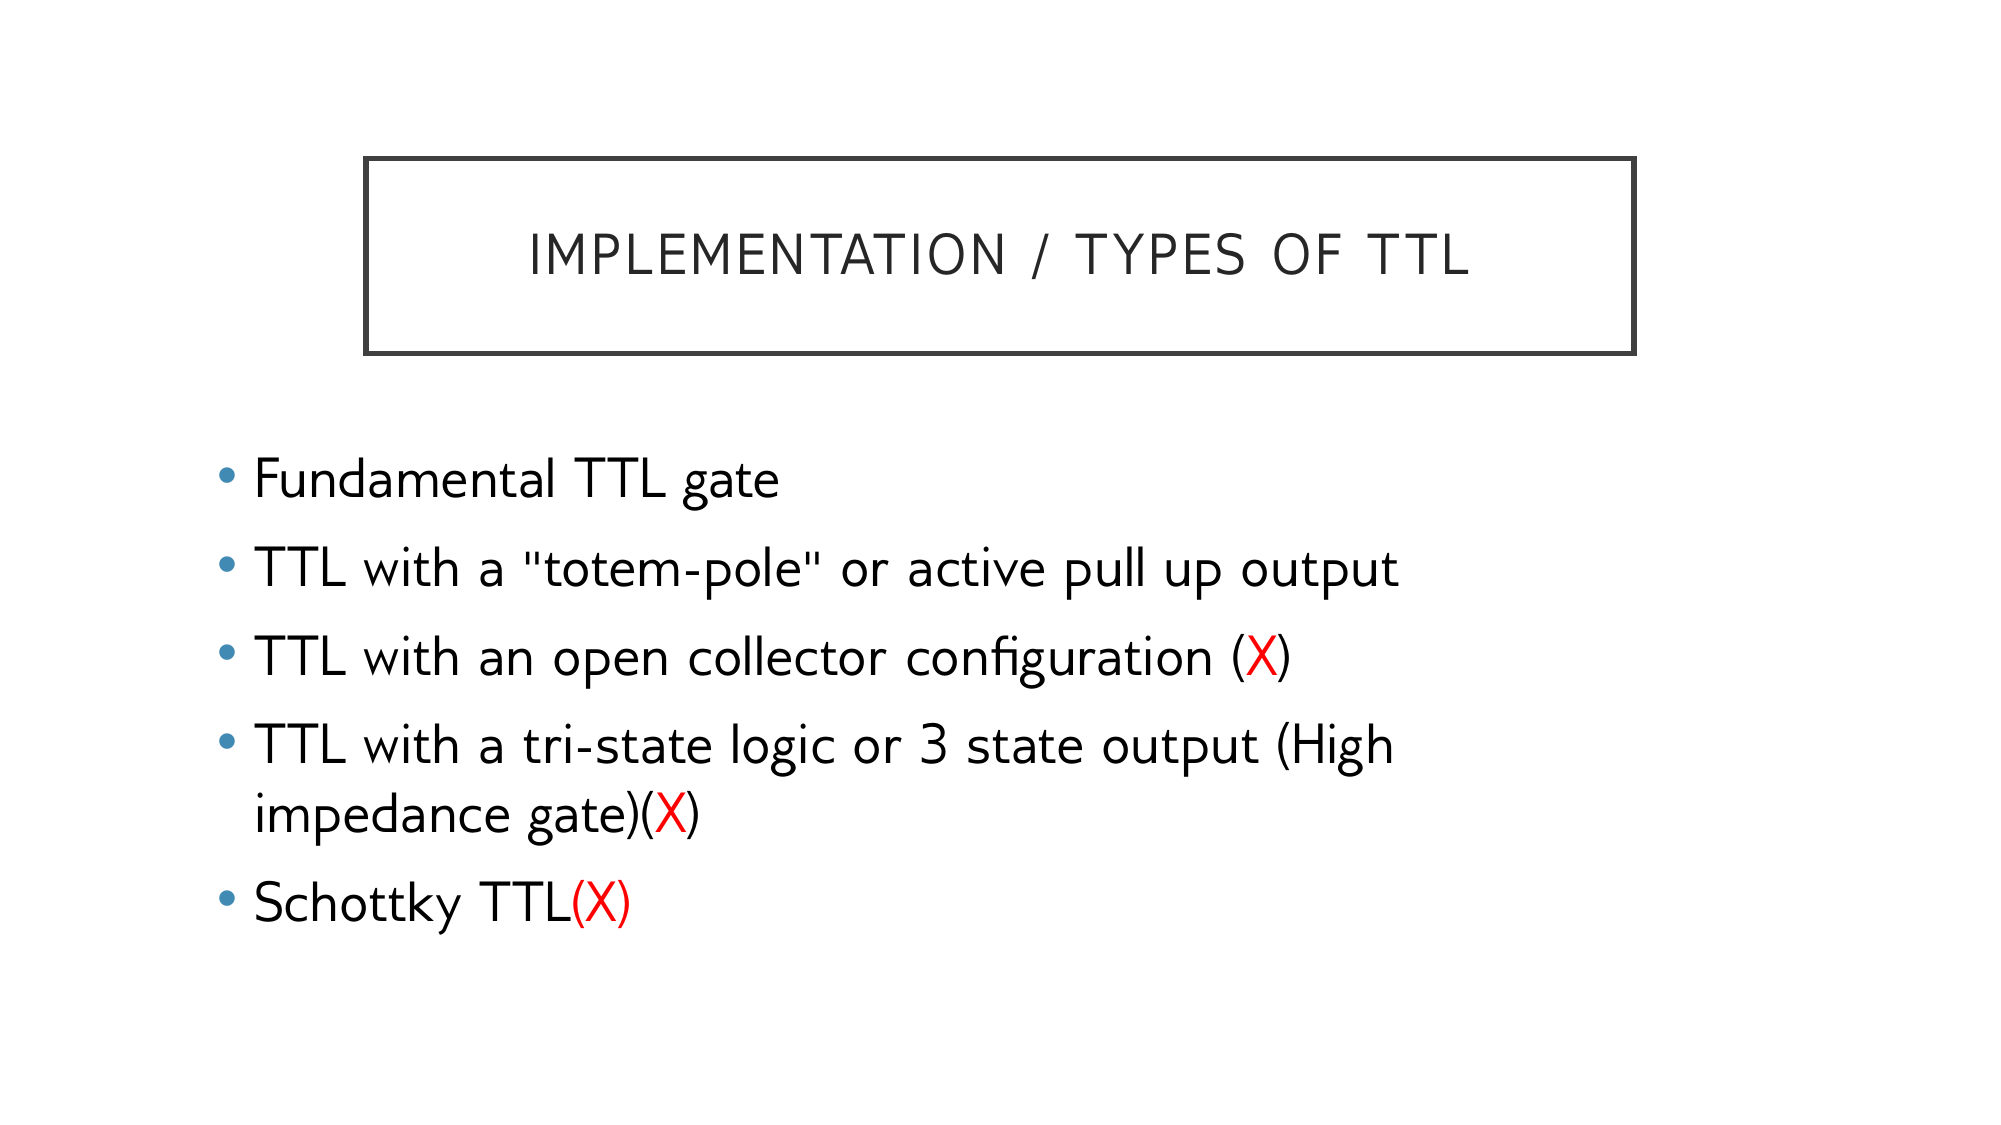

# Implementation / TYPEs of TTL
Fundamental TTL gate
TTL with a "totem-pole" or active pull up output
TTL with an open collector configuration (X)
TTL with a tri-state logic or 3 state output (High impedance gate)(X)
Schottky TTL(X)